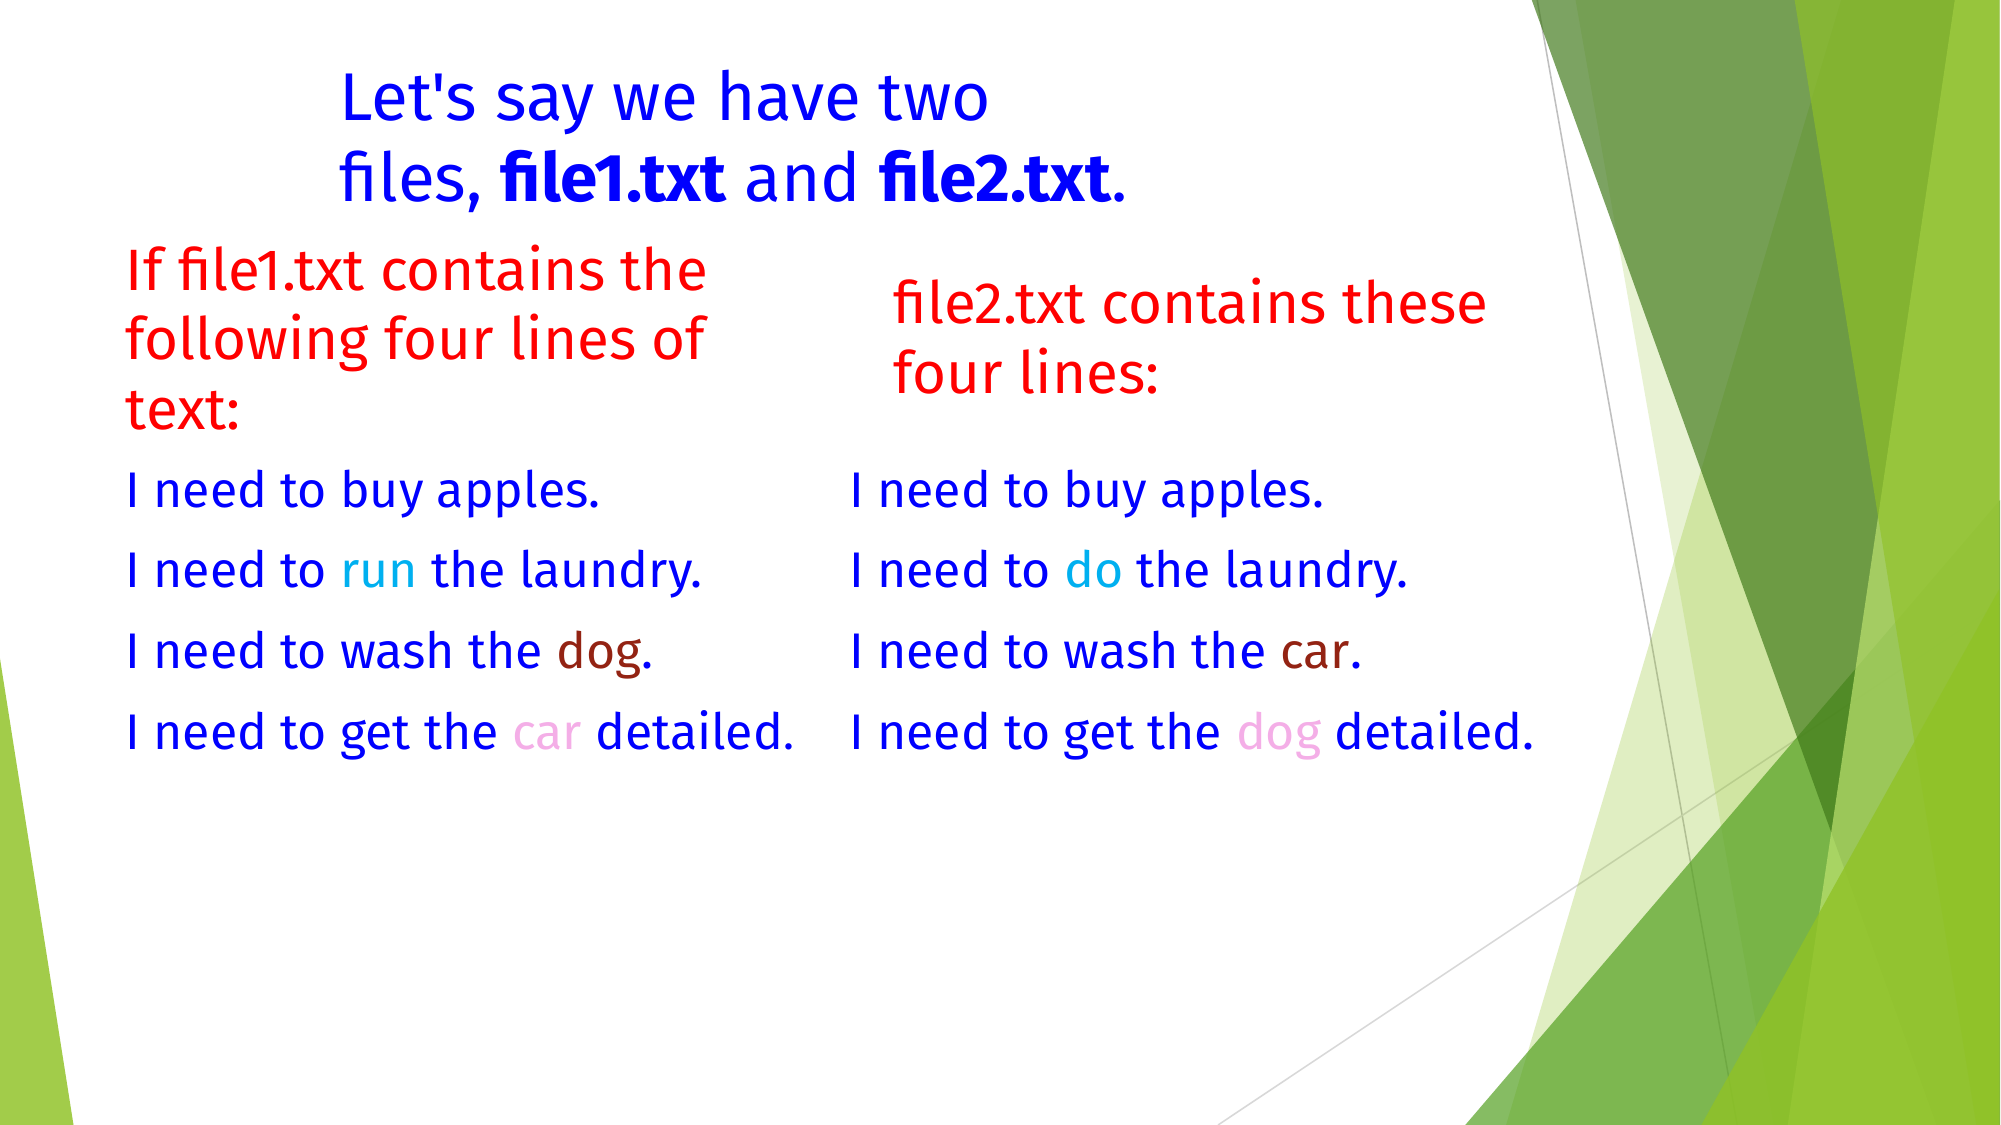

# Let's say we have two files, file1.txt and file2.txt.
file2.txt contains these four lines:
If file1.txt contains the following four lines of text:
I need to buy apples.
I need to run the laundry.
I need to wash the dog.
I need to get the car detailed.
I need to buy apples.
I need to do the laundry.
I need to wash the car.
I need to get the dog detailed.